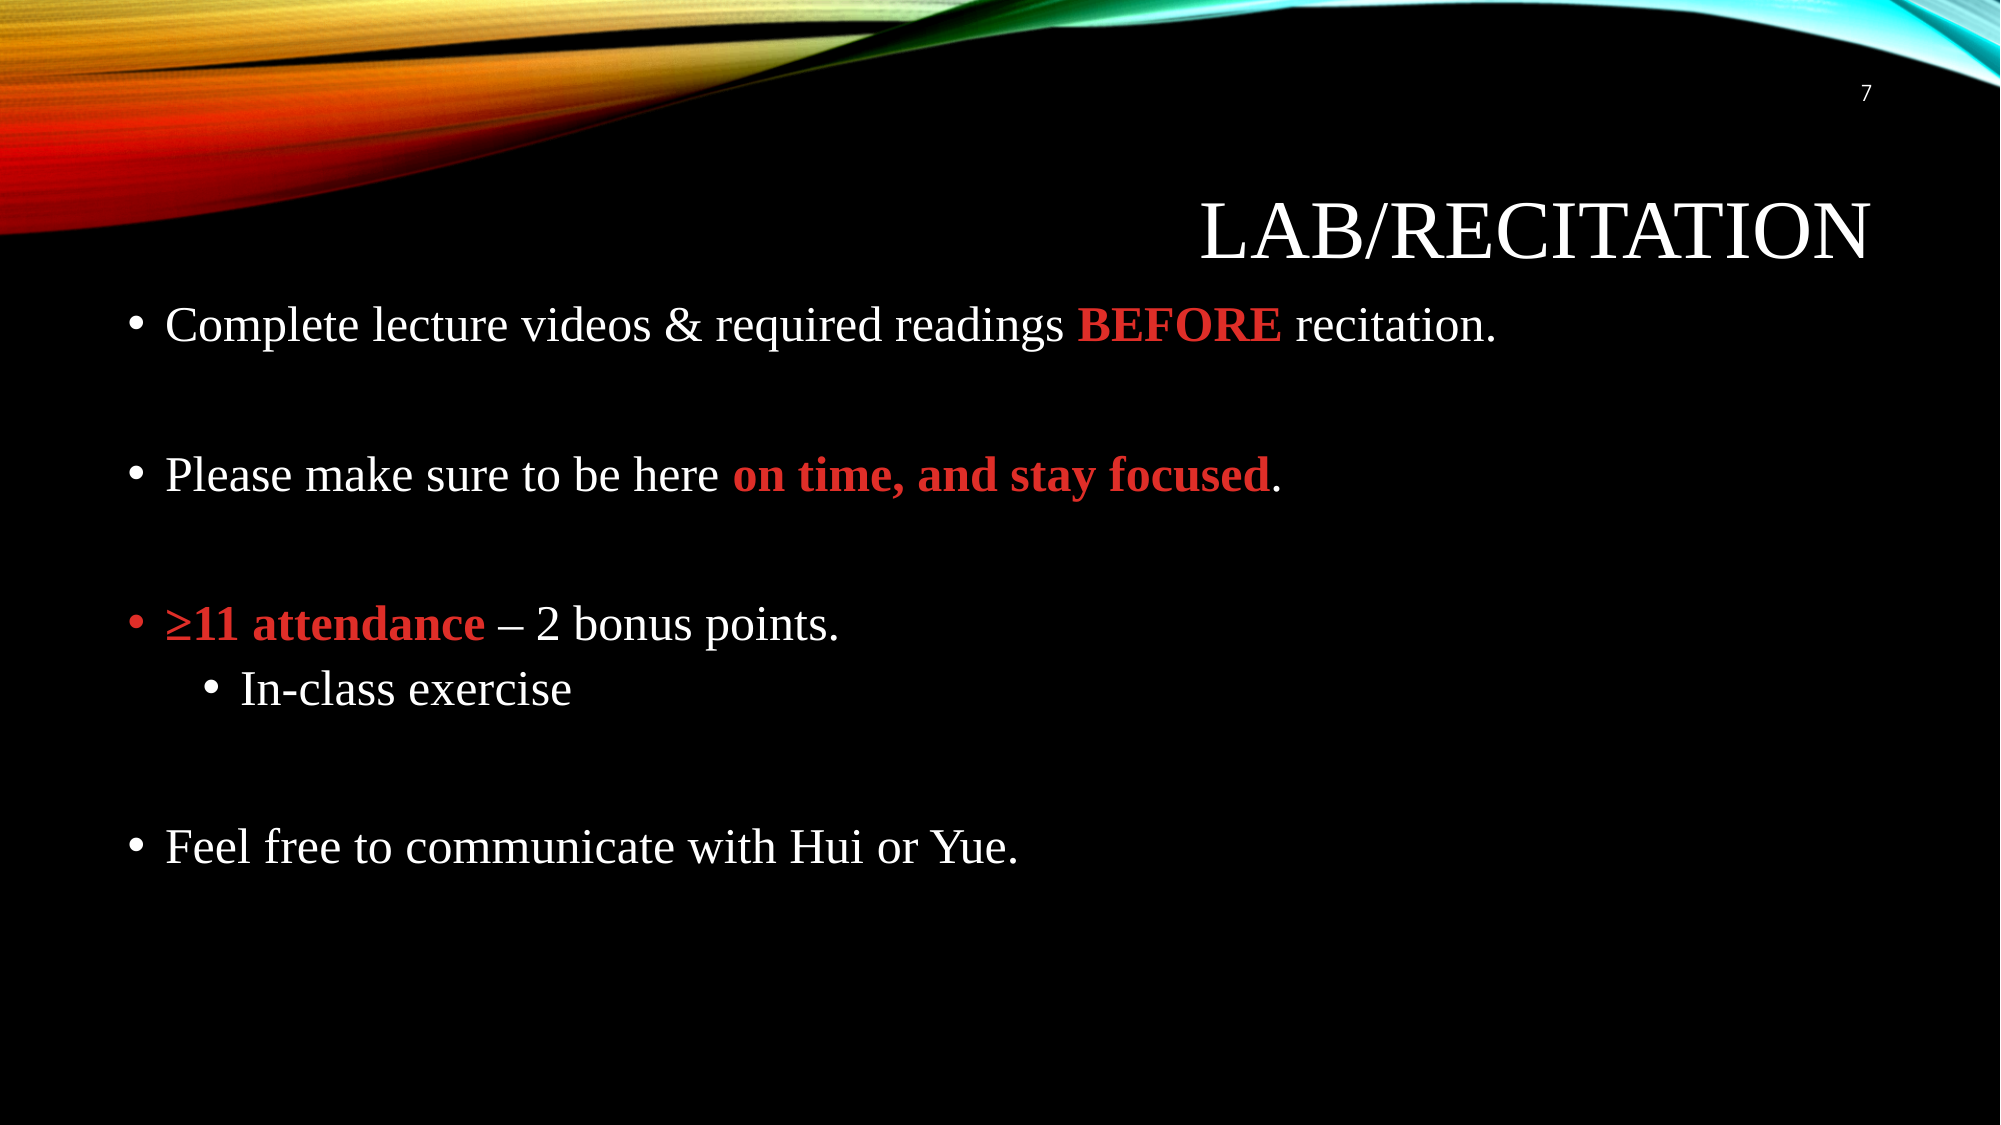

7
# LAB/RECITATION
Complete lecture videos & required readings BEFORE recitation.

Please make sure to be here on time, and stay focused.

≥11 attendance – 2 bonus points.
In-class exercise

Feel free to communicate with Hui or Yue.